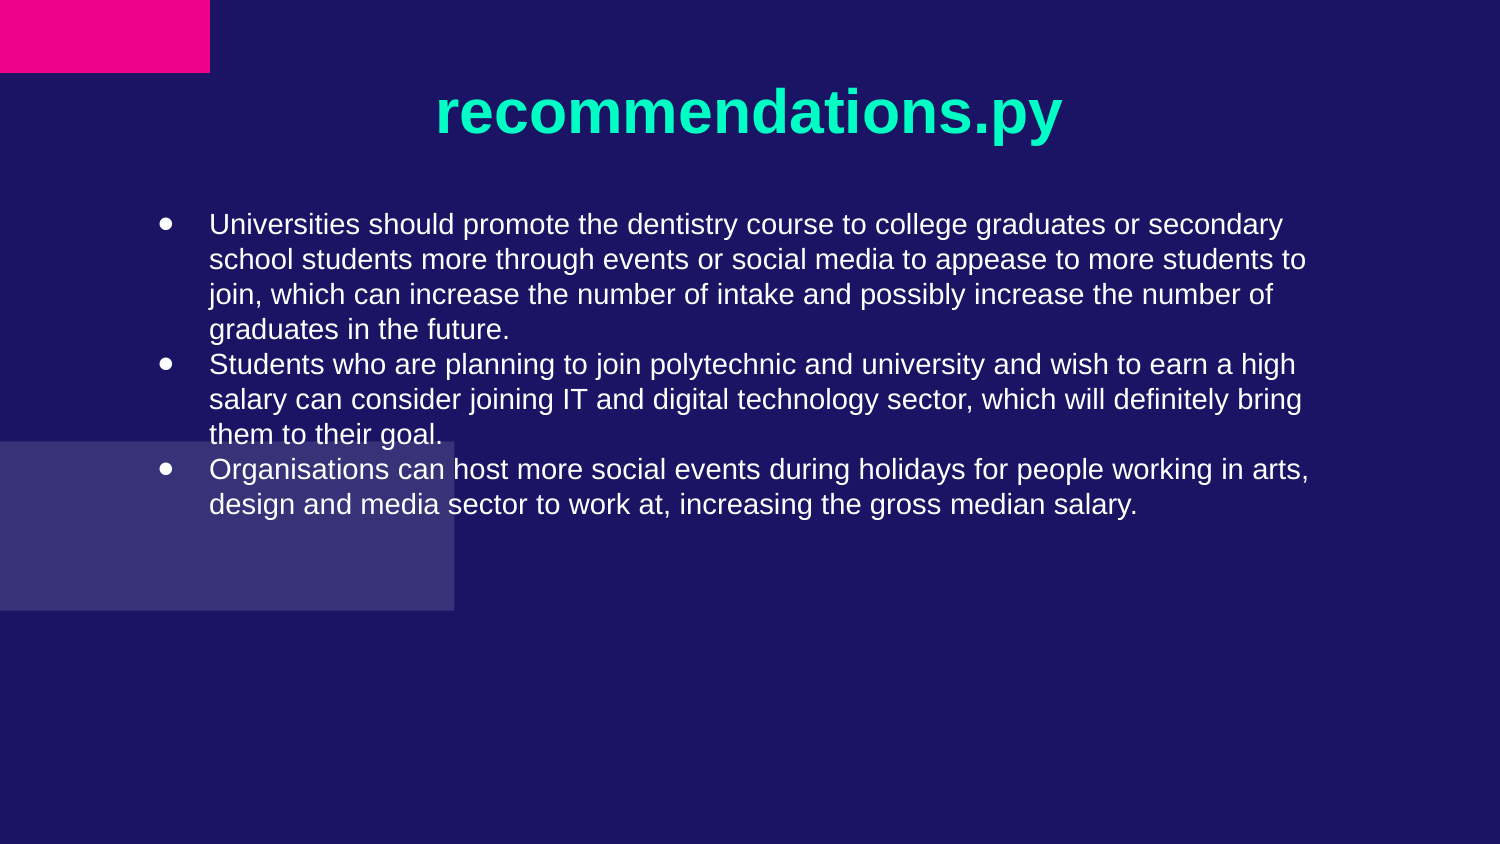

# recommendations.py
Universities should promote the dentistry course to college graduates or secondary school students more through events or social media to appease to more students to join, which can increase the number of intake and possibly increase the number of graduates in the future.
Students who are planning to join polytechnic and university and wish to earn a high salary can consider joining IT and digital technology sector, which will definitely bring them to their goal.
Organisations can host more social events during holidays for people working in arts, design and media sector to work at, increasing the gross median salary.